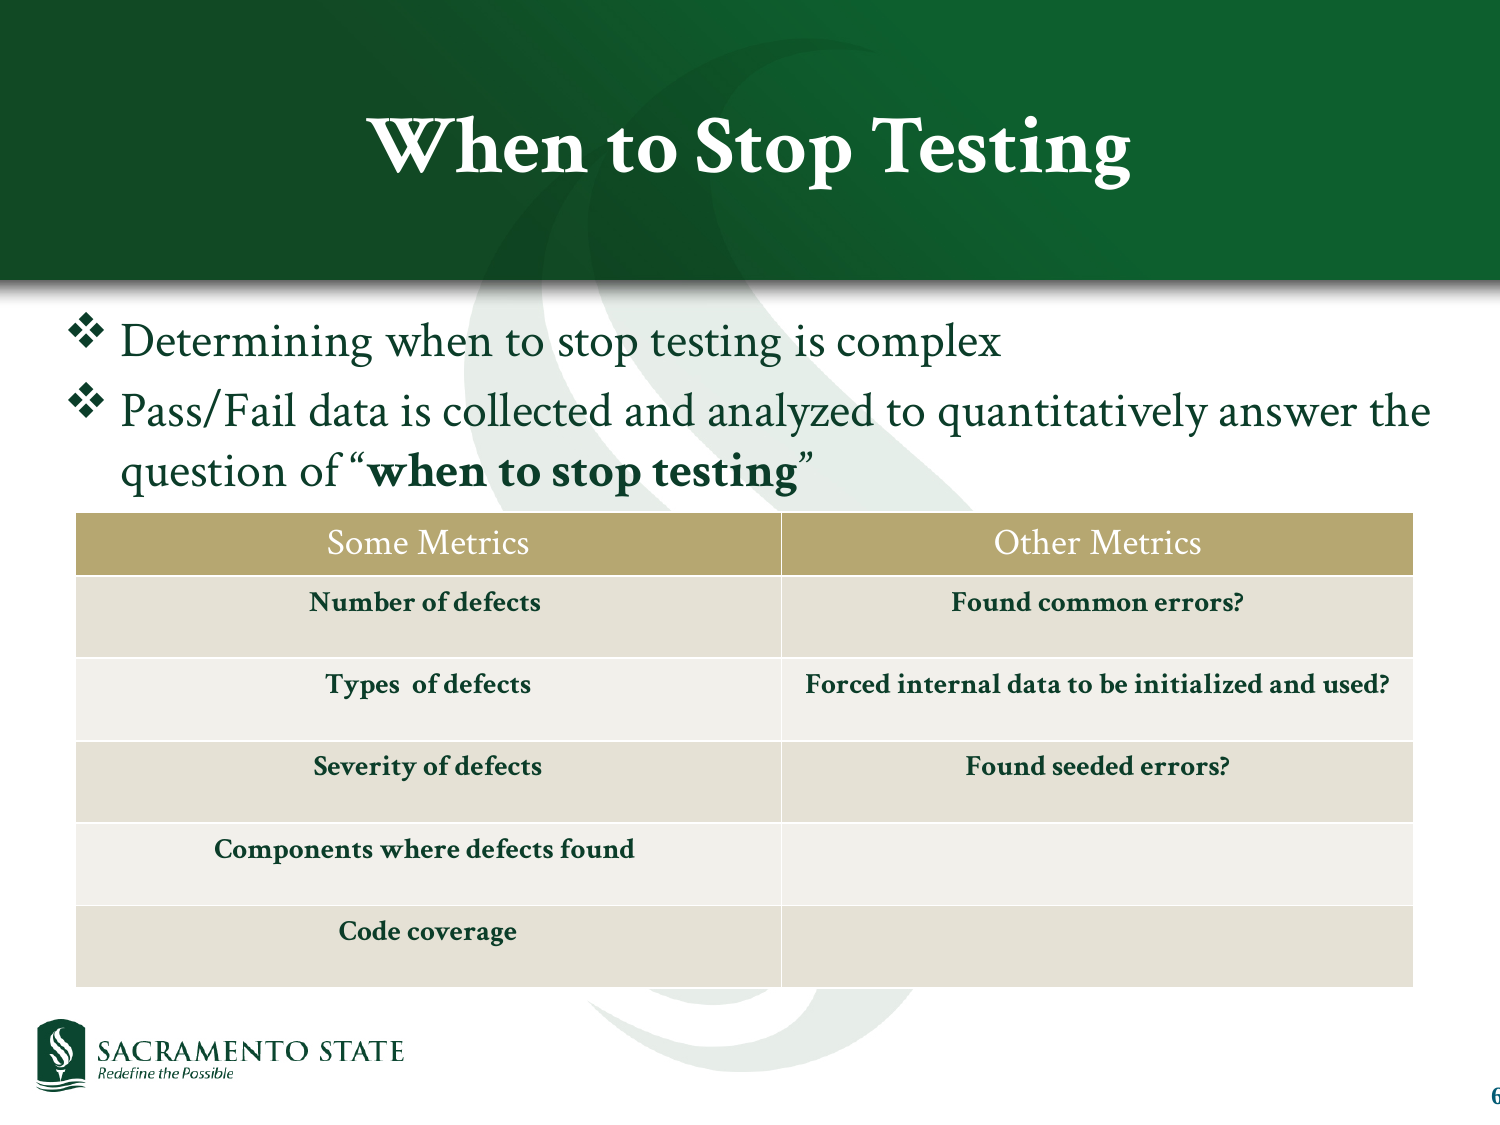

# When to Stop Testing
Determining when to stop testing is complex
Pass/Fail data is collected and analyzed to quantitatively answer the question of “when to stop testing”

| Some Metrics | Other Metrics |
| --- | --- |
| Number of defects | Found common errors? |
| Types of defects | Forced internal data to be initialized and used? |
| Severity of defects | Found seeded errors? |
| Components where defects found |  |
| Code coverage |  |
65